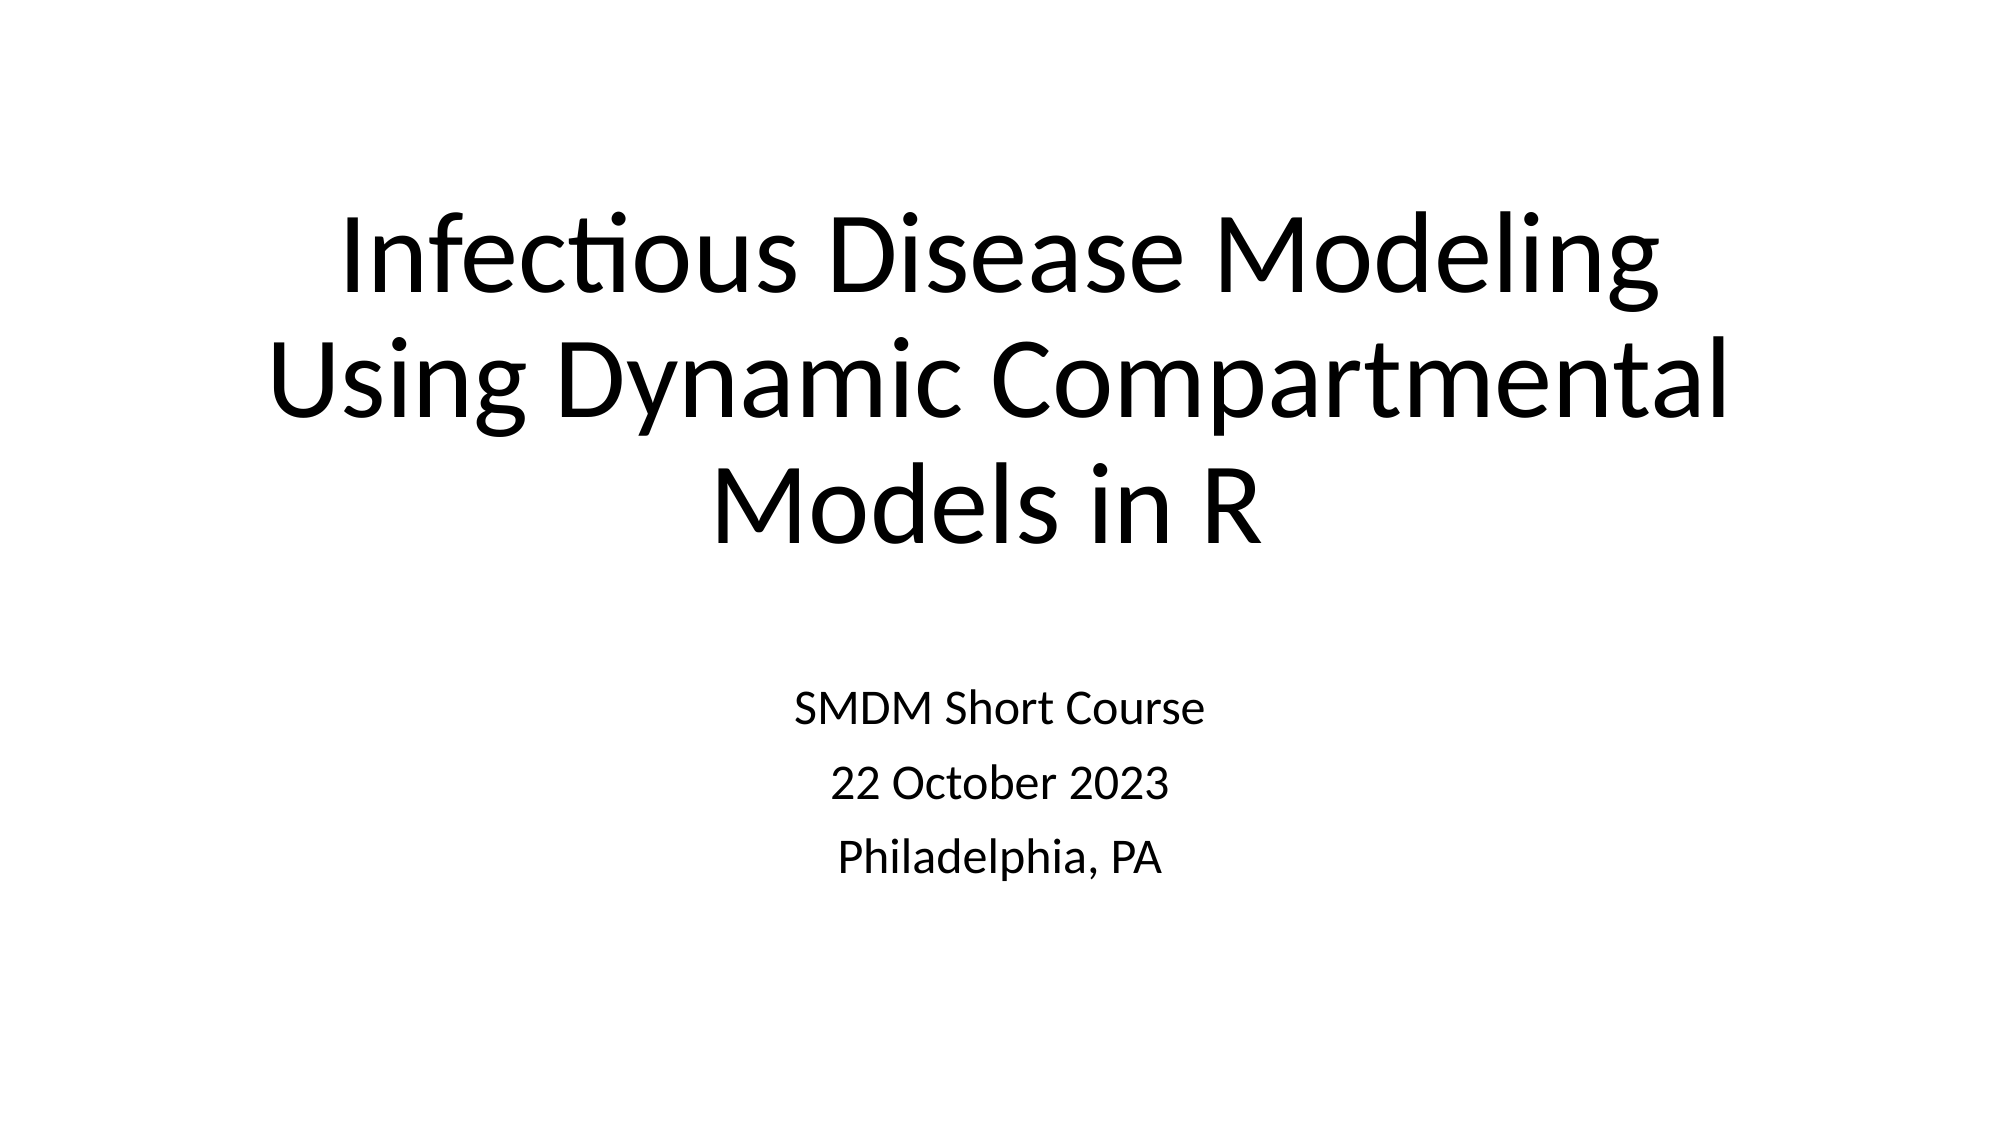

# Infectious Disease Modeling Using Dynamic Compartmental Models in R
SMDM Short Course
22 October 2023
Philadelphia, PA